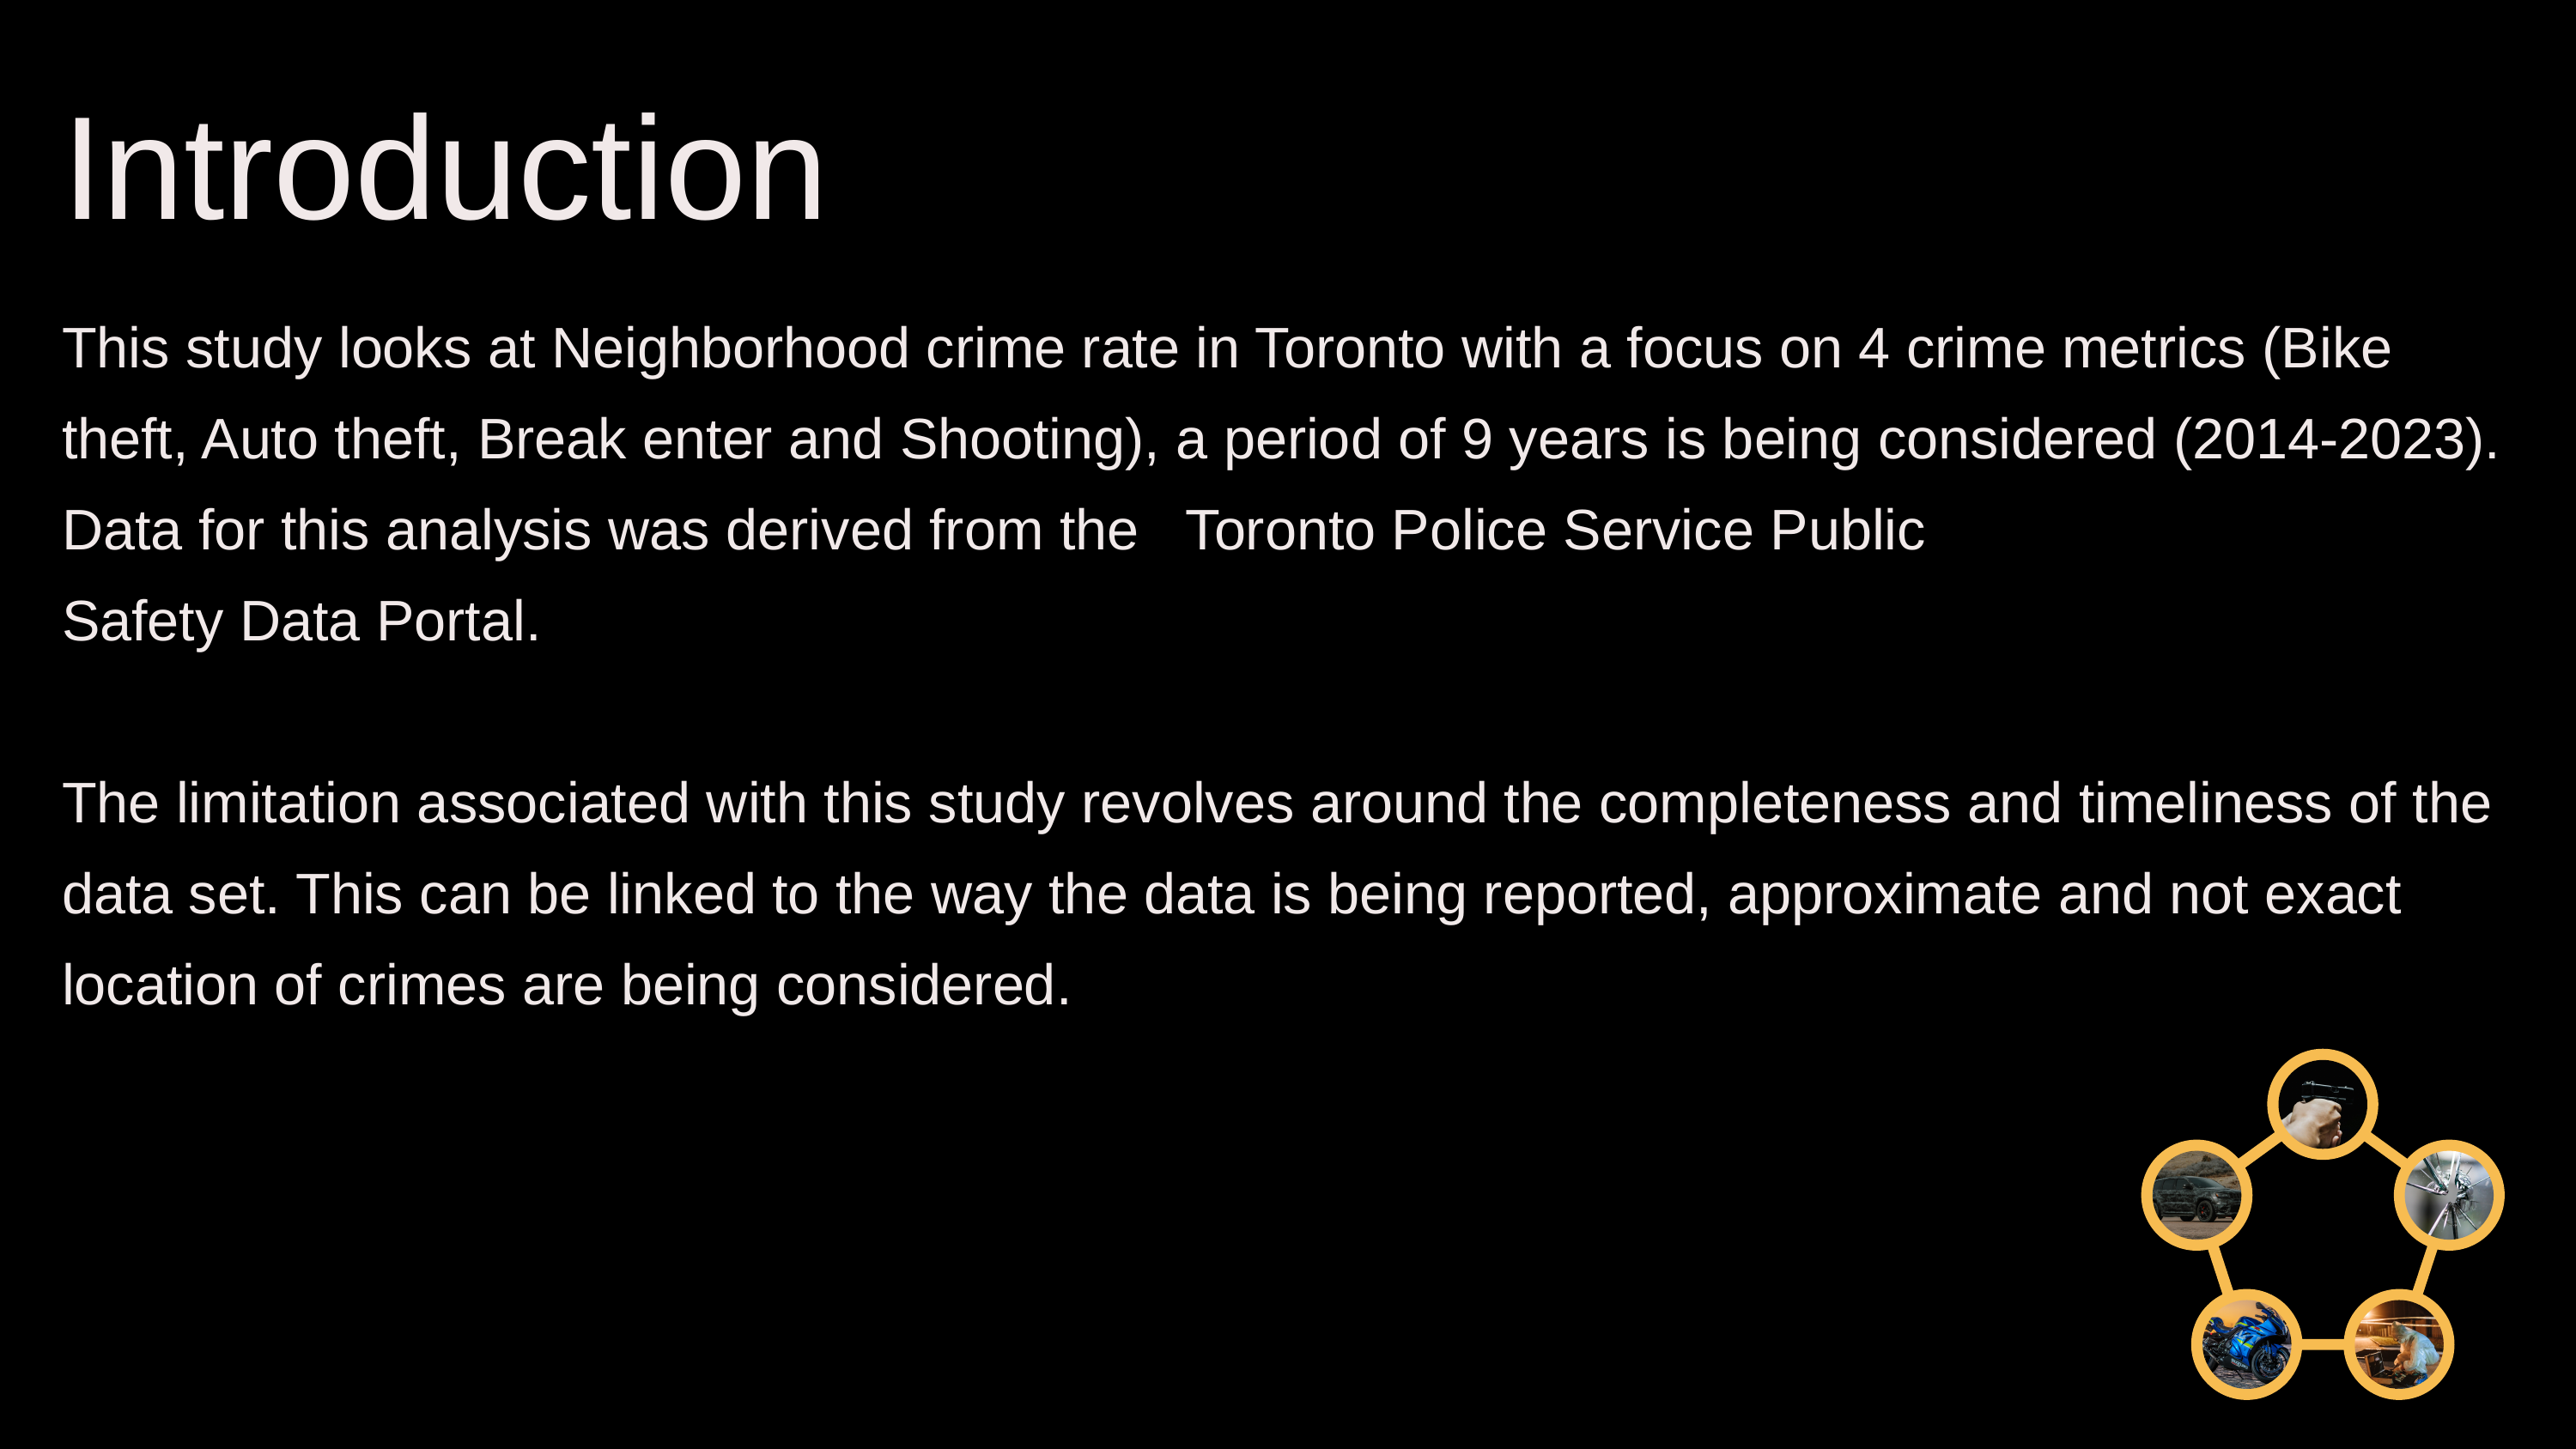

Introduction
This study looks at Neighborhood crime rate in Toronto with a focus on 4 crime metrics (Bike theft, Auto theft, Break enter and Shooting), a period of 9 years is being considered (2014-2023). Data for this analysis was derived from the   Toronto Police Service Public
Safety Data Portal.

The limitation associated with this study revolves around the completeness and timeliness of the data set. This can be linked to the way the data is being reported, approximate and not exact location of crimes are being considered.